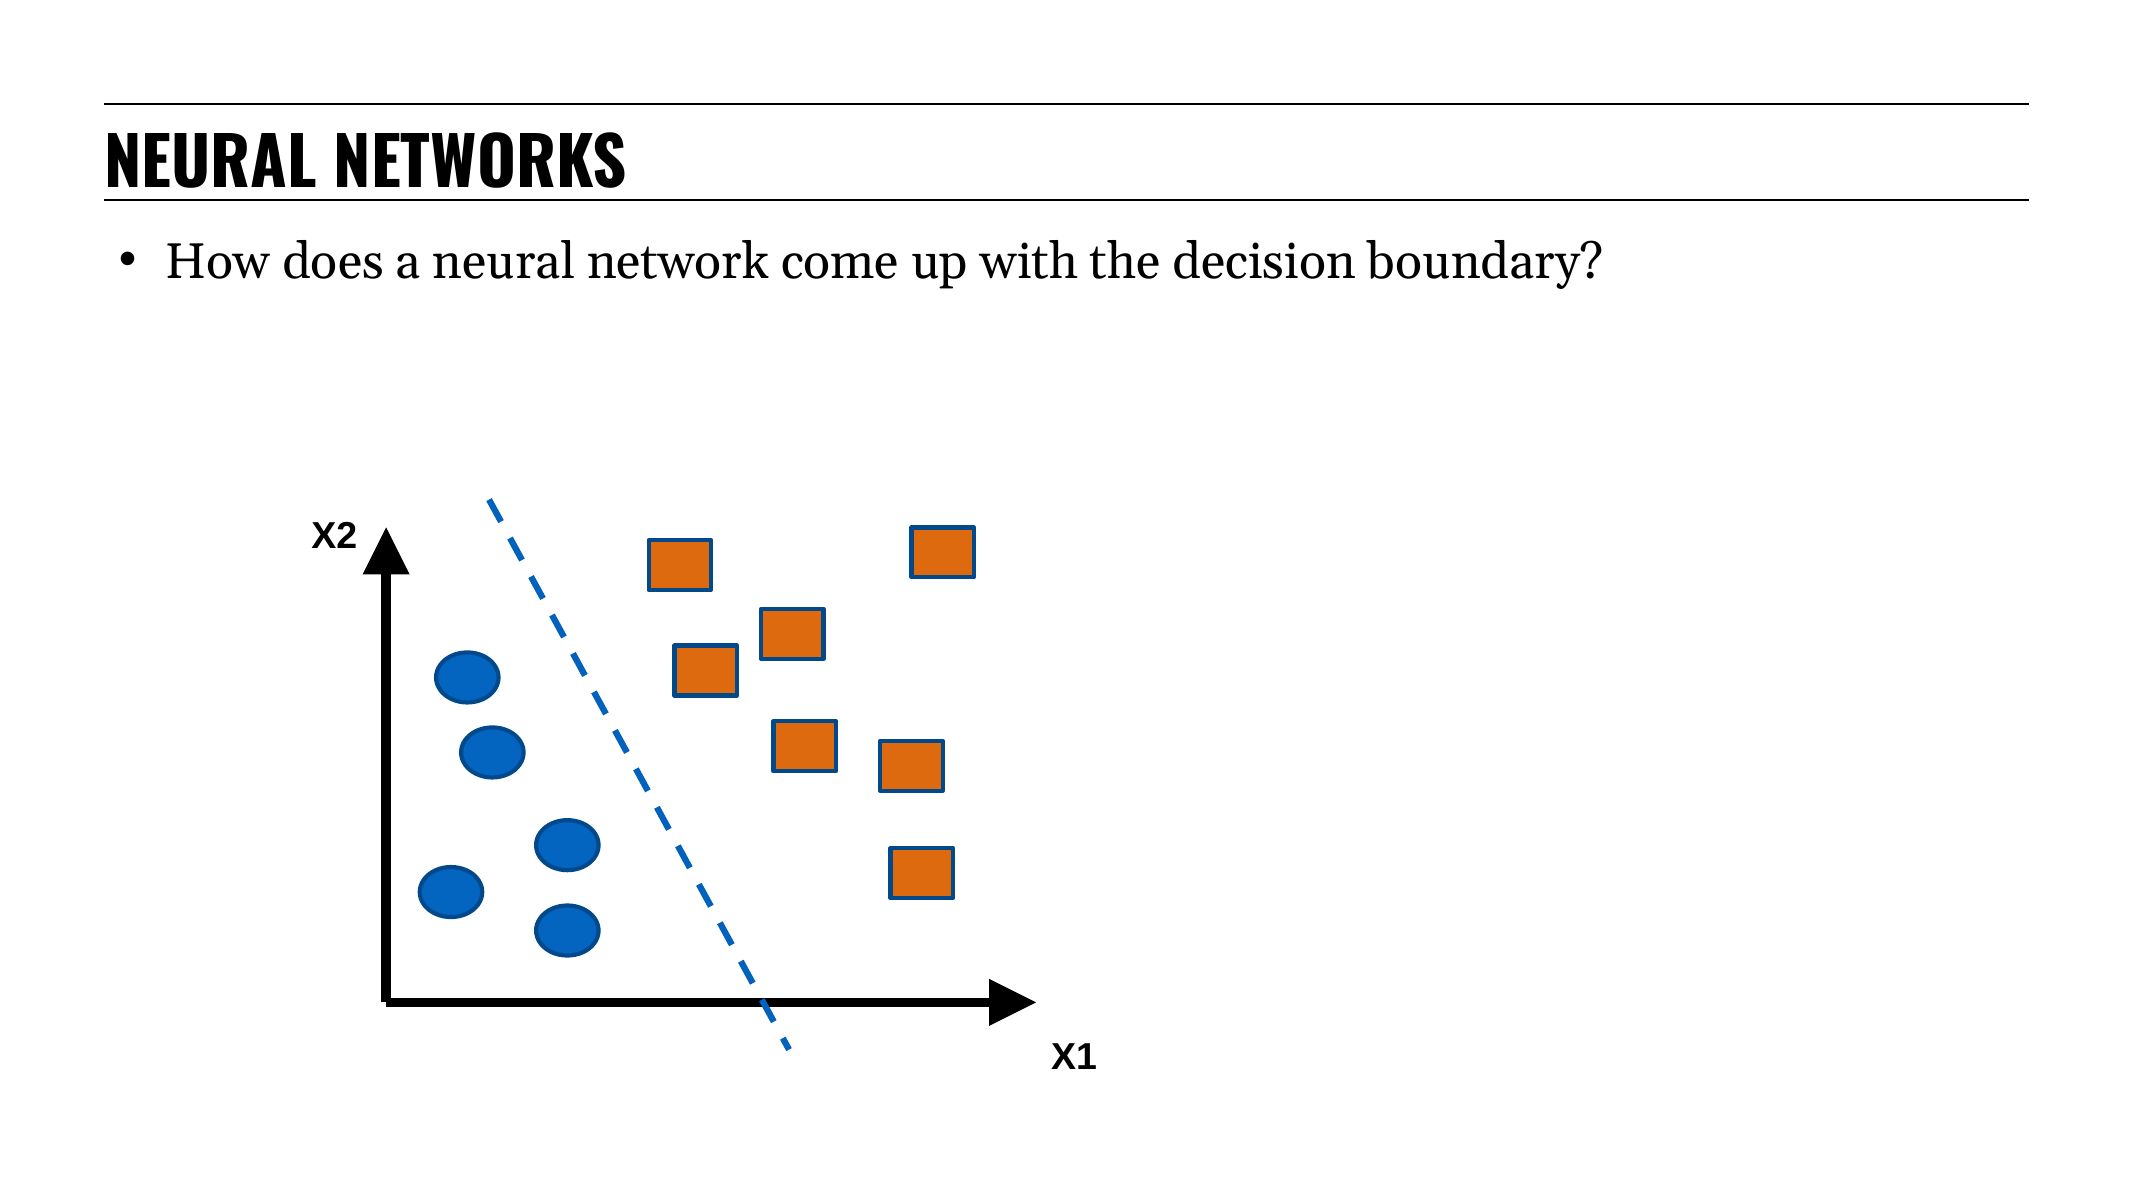

NEURAL NETWORKS
How does a neural network come up with the decision boundary?
X2

X1